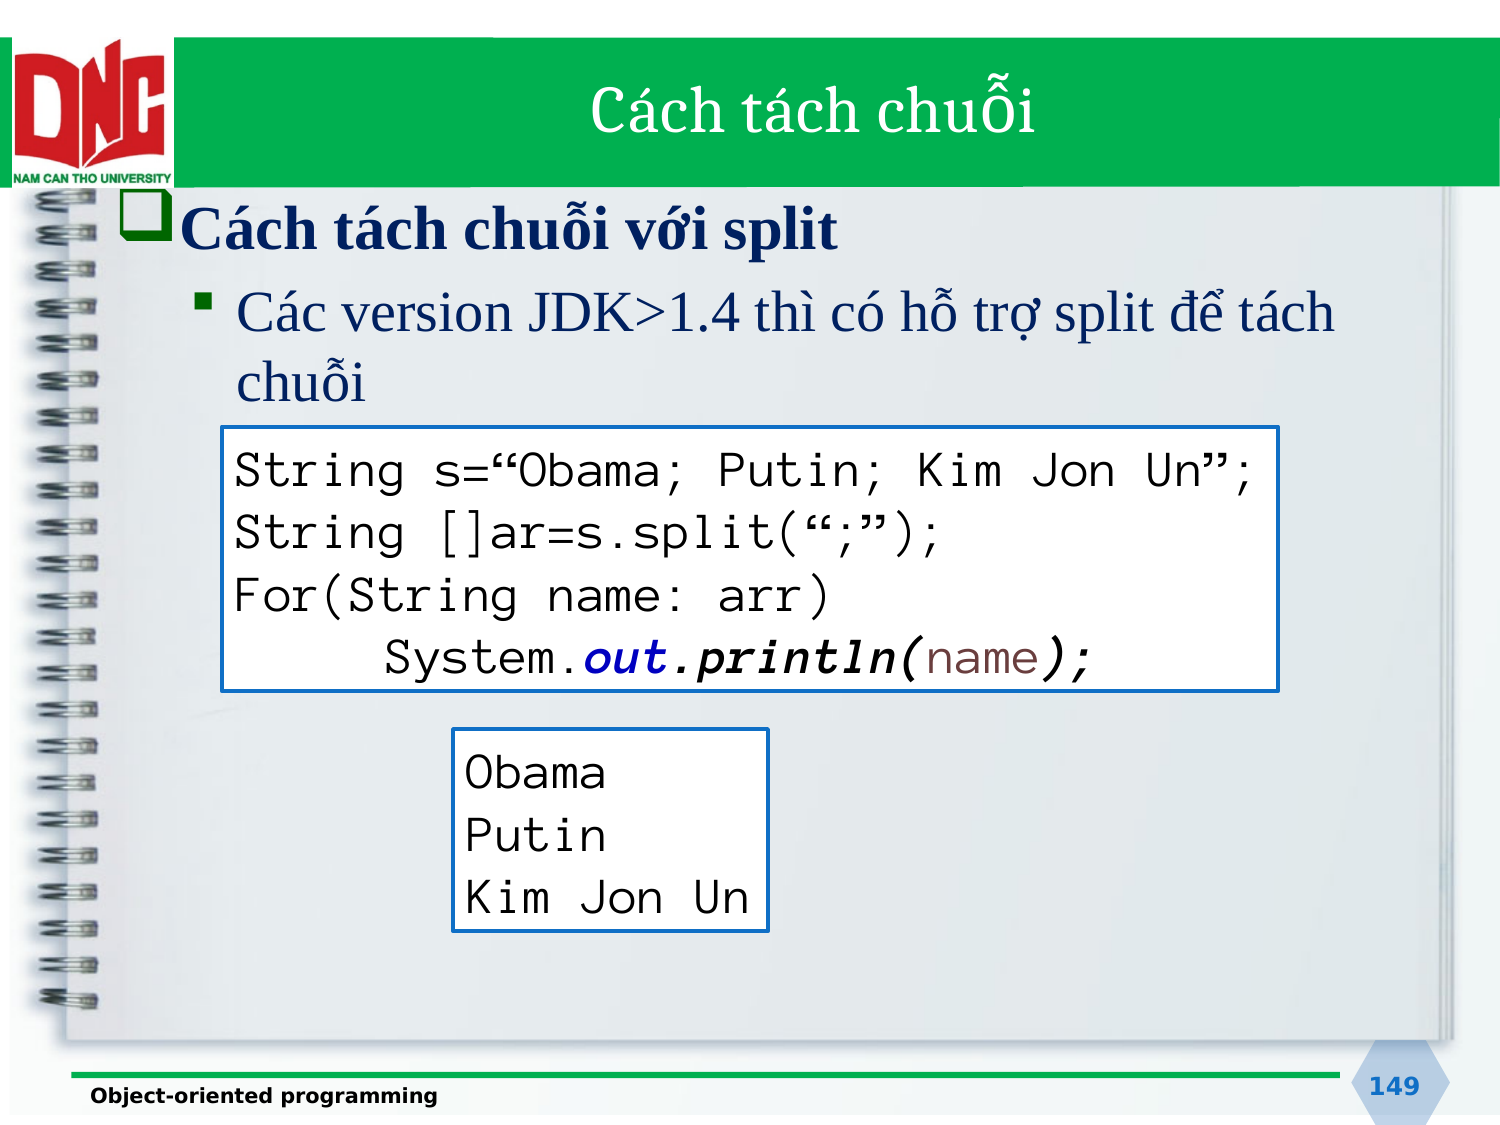

# Cách tách chuỗi
Cách tách chuỗi với split
Các version JDK>1.4 thì có hỗ trợ split để tách chuỗi

String s=“Obama; Putin; Kim Jon Un”;
String []ar=s.split(“;”);
For(String name: arr)
	System.out.println(name);
Obama
Putin
Kim Jon Un
149
Object-oriented programming